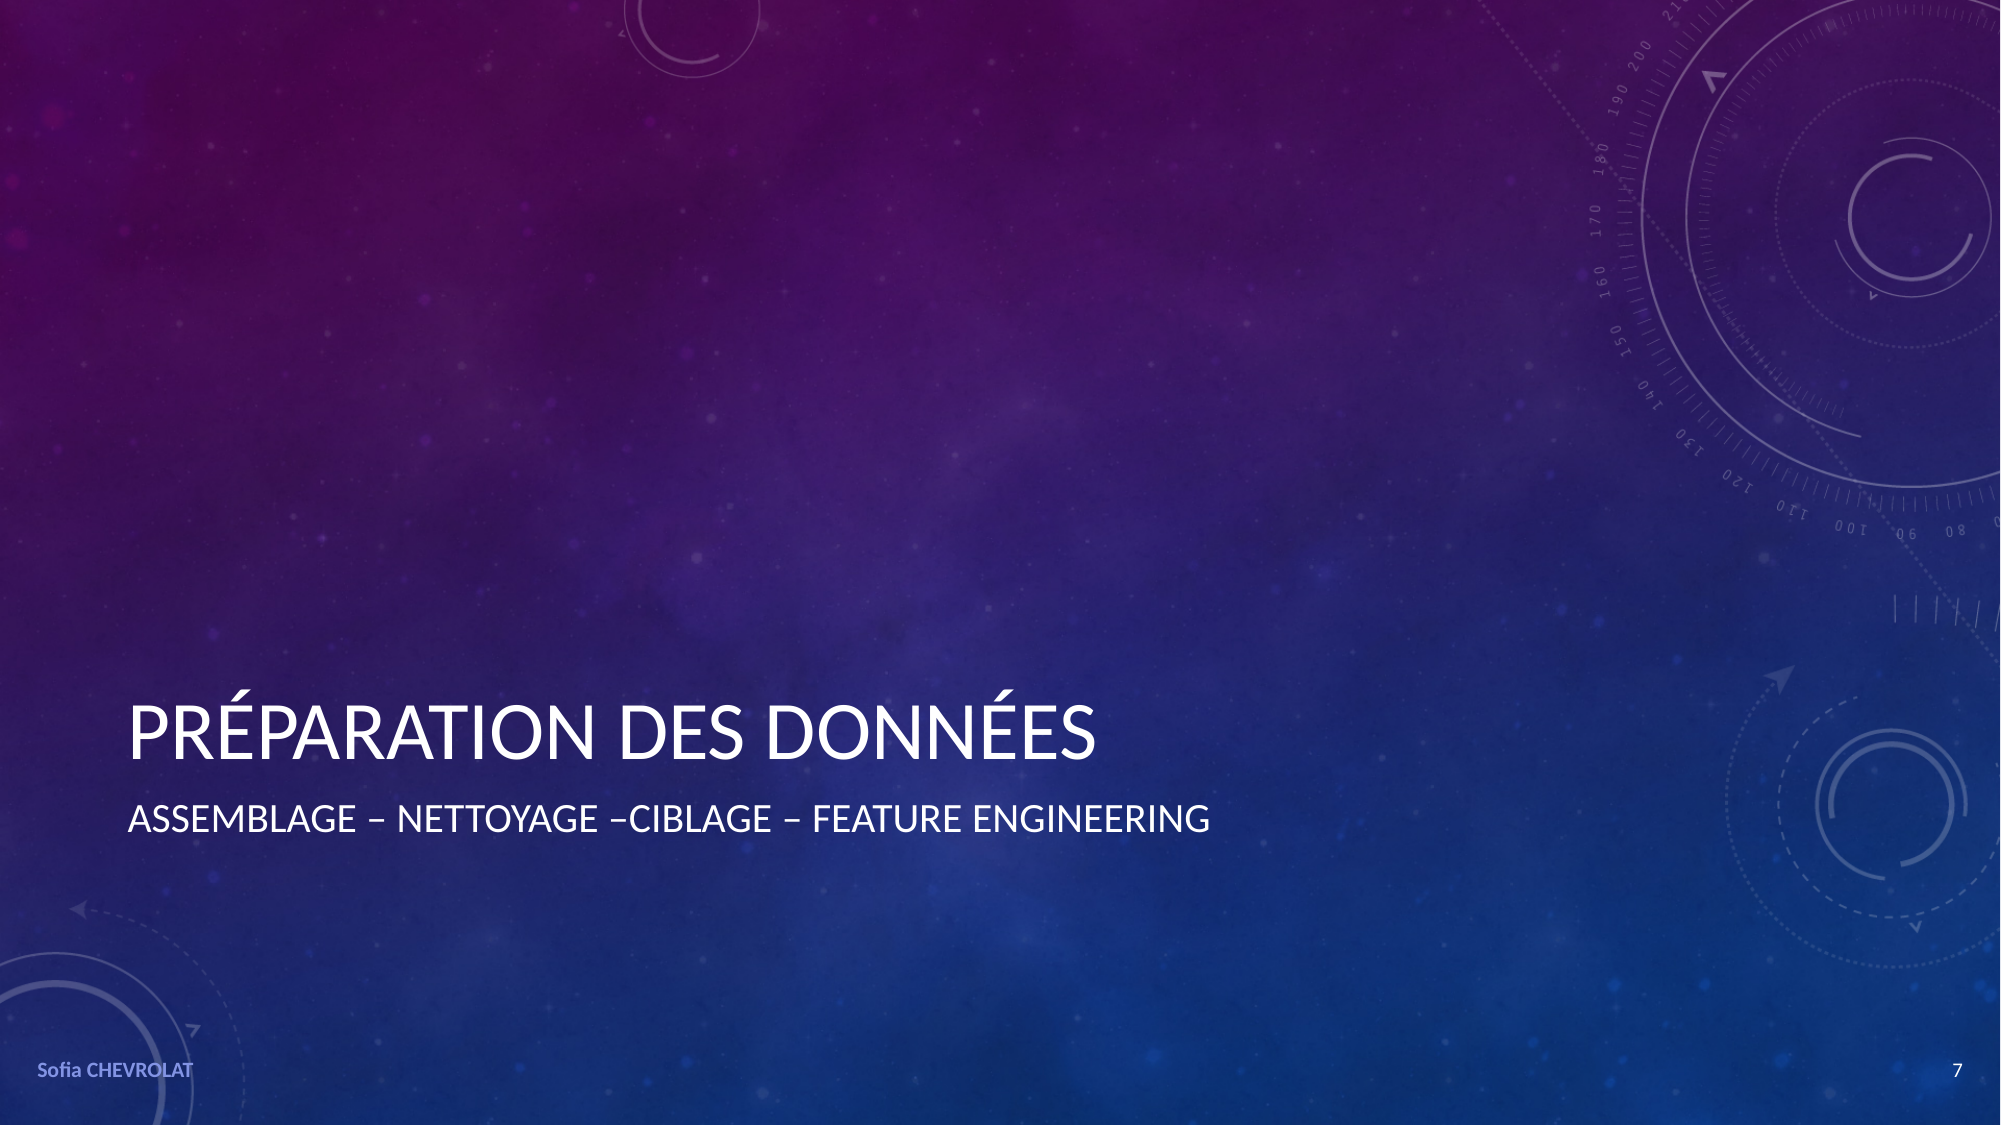

# PRÉPARATION DES Données
ASSEMBLAGE – NETTOYAGE –CIBLAGE – FEATURE ENGINEERING
Sofia CHEVROLAT
7